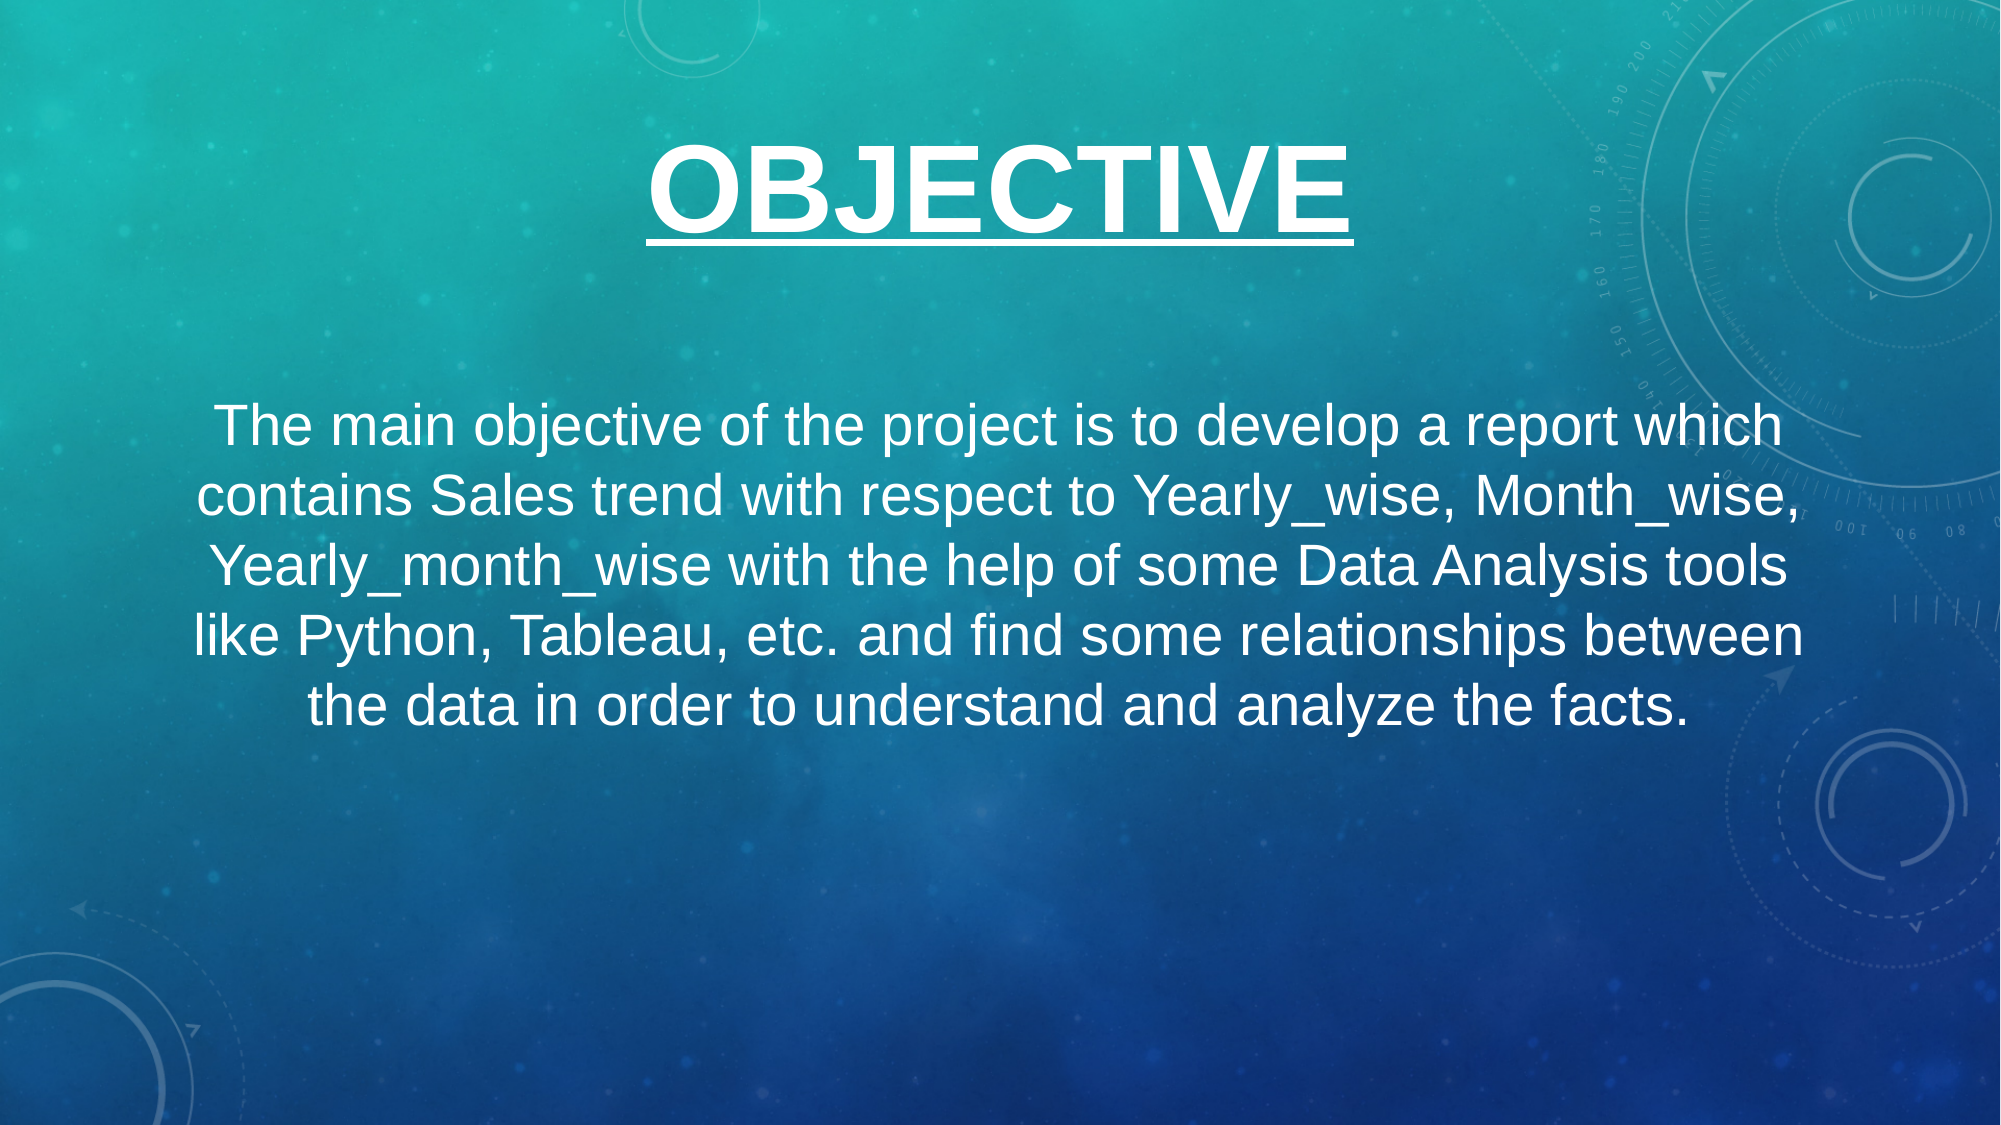

# OBJECTIVE
The main objective of the project is to develop a report which contains Sales trend with respect to Yearly_wise, Month_wise, Yearly_month_wise with the help of some Data Analysis tools like Python, Tableau, etc. and find some relationships between the data in order to understand and analyze the facts.